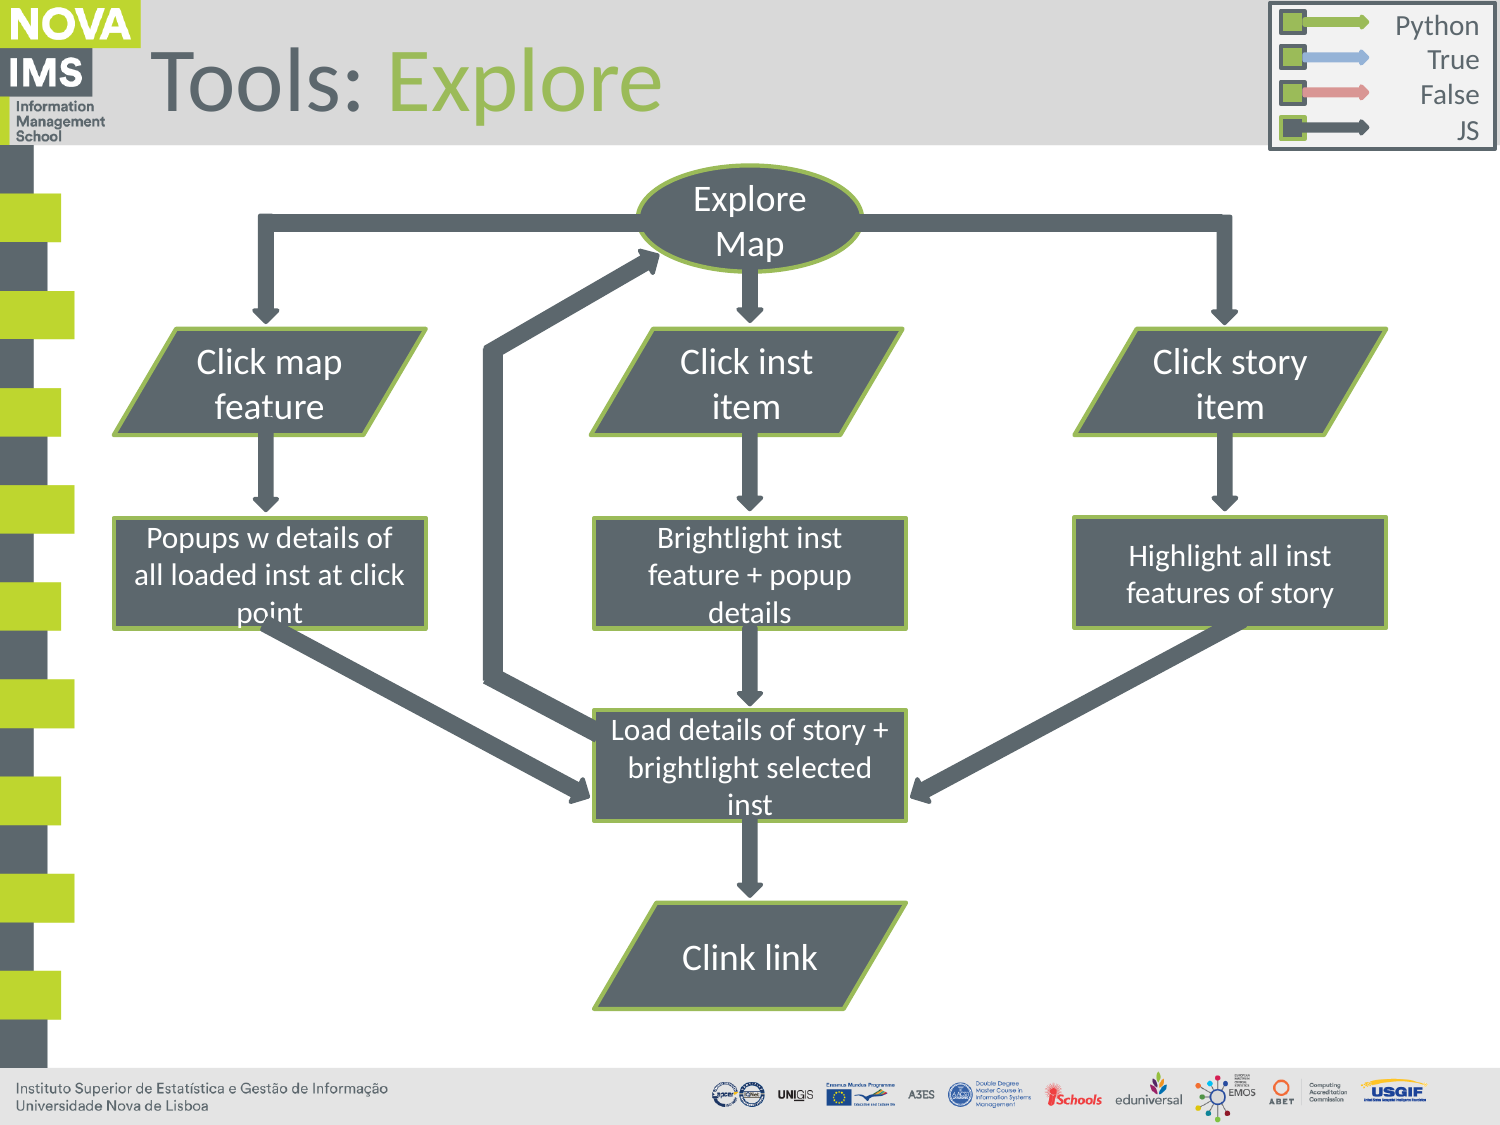

# Tools: Explore
Python
True
False
JS

Explore Map

Click map feature
Click inst item
Click story item

Highlight all inst features of story
Popups w details of all loaded inst at click point
Brightlight inst feature + popup details

Load details of story + brightlight selected inst

Clink link